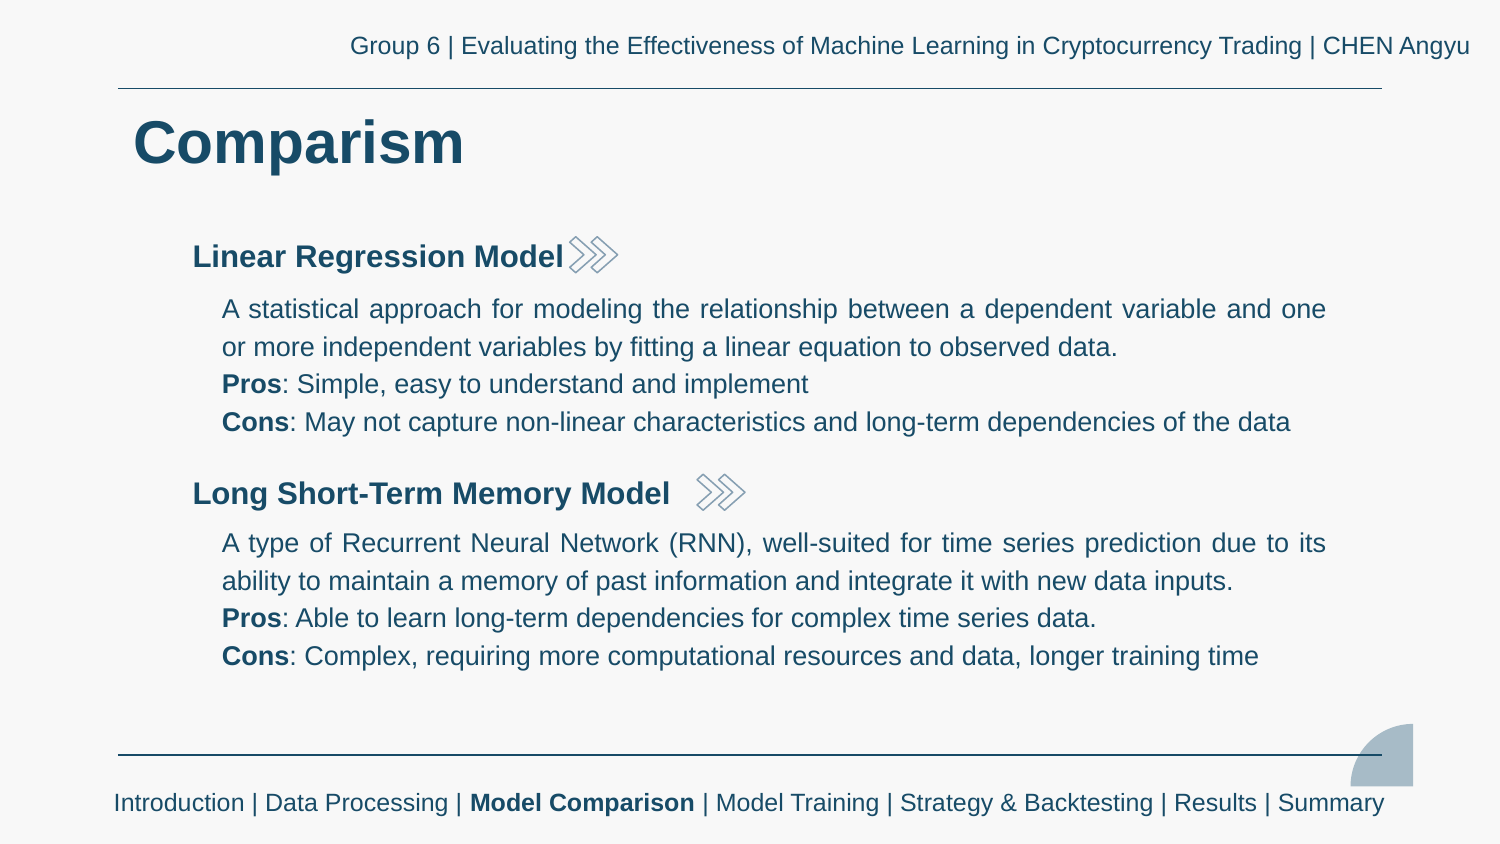

Group 6 | Evaluating the Effectiveness of Machine Learning in Cryptocurrency Trading | CHEN Angyu
# Comparism

Linear Regression Model

A statistical approach for modeling the relationship between a dependent variable and one or more independent variables by fitting a linear equation to observed data.
Pros: Simple, easy to understand and implement
Cons: May not capture non-linear characteristics and long-term dependencies of the data
Long Short-Term Memory Model

A type of Recurrent Neural Network (RNN), well-suited for time series prediction due to its ability to maintain a memory of past information and integrate it with new data inputs.
Pros: Able to learn long-term dependencies for complex time series data.
Cons: Complex, requiring more computational resources and data, longer training time
Introduction | Data Processing | Model Comparison | Model Training | Strategy & Backtesting | Results | Summary